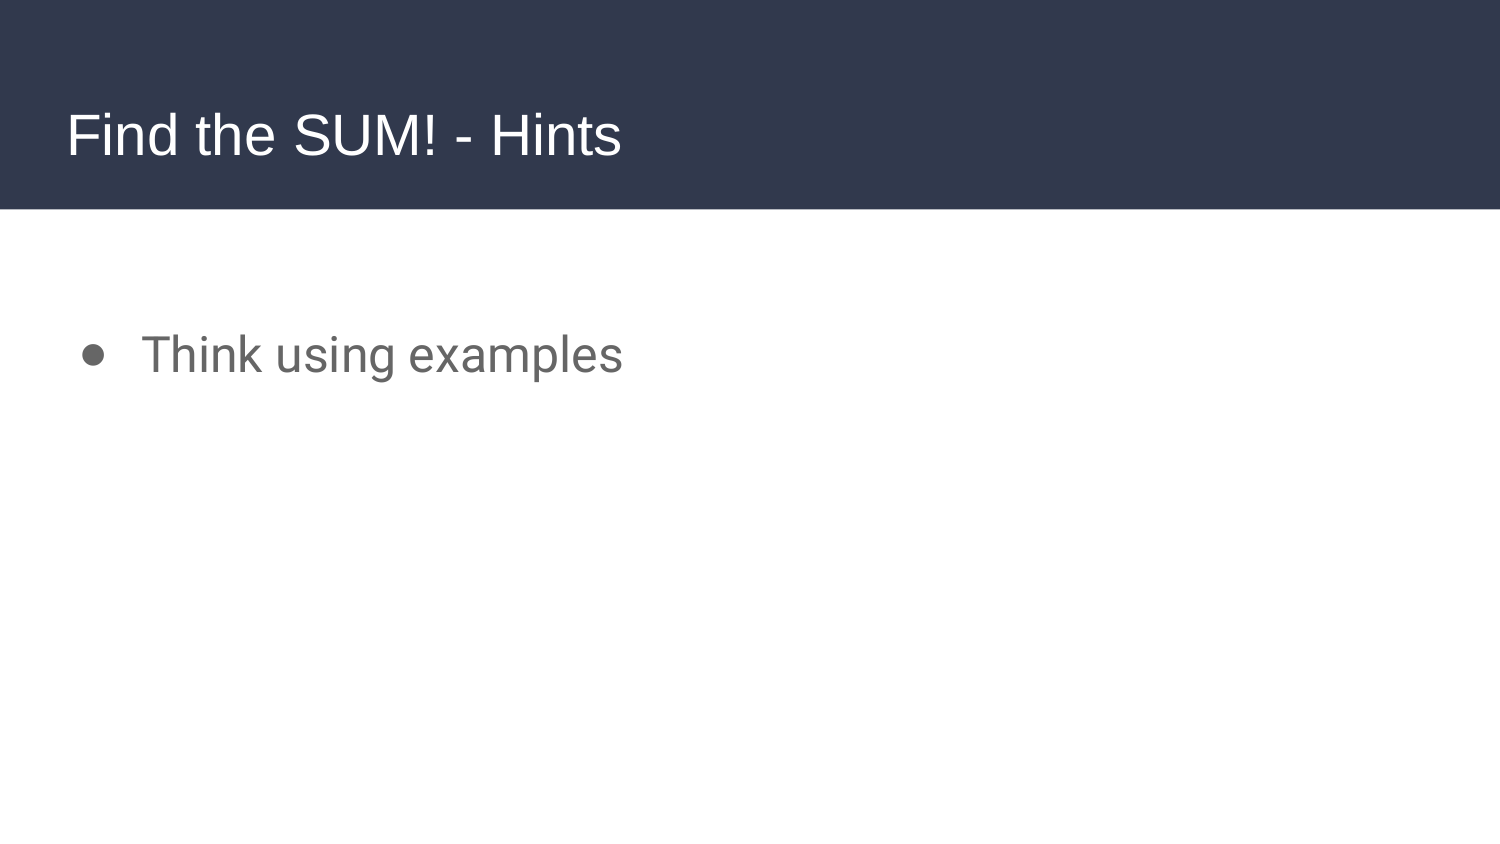

# Find the SUM! - Hints

Think using examples